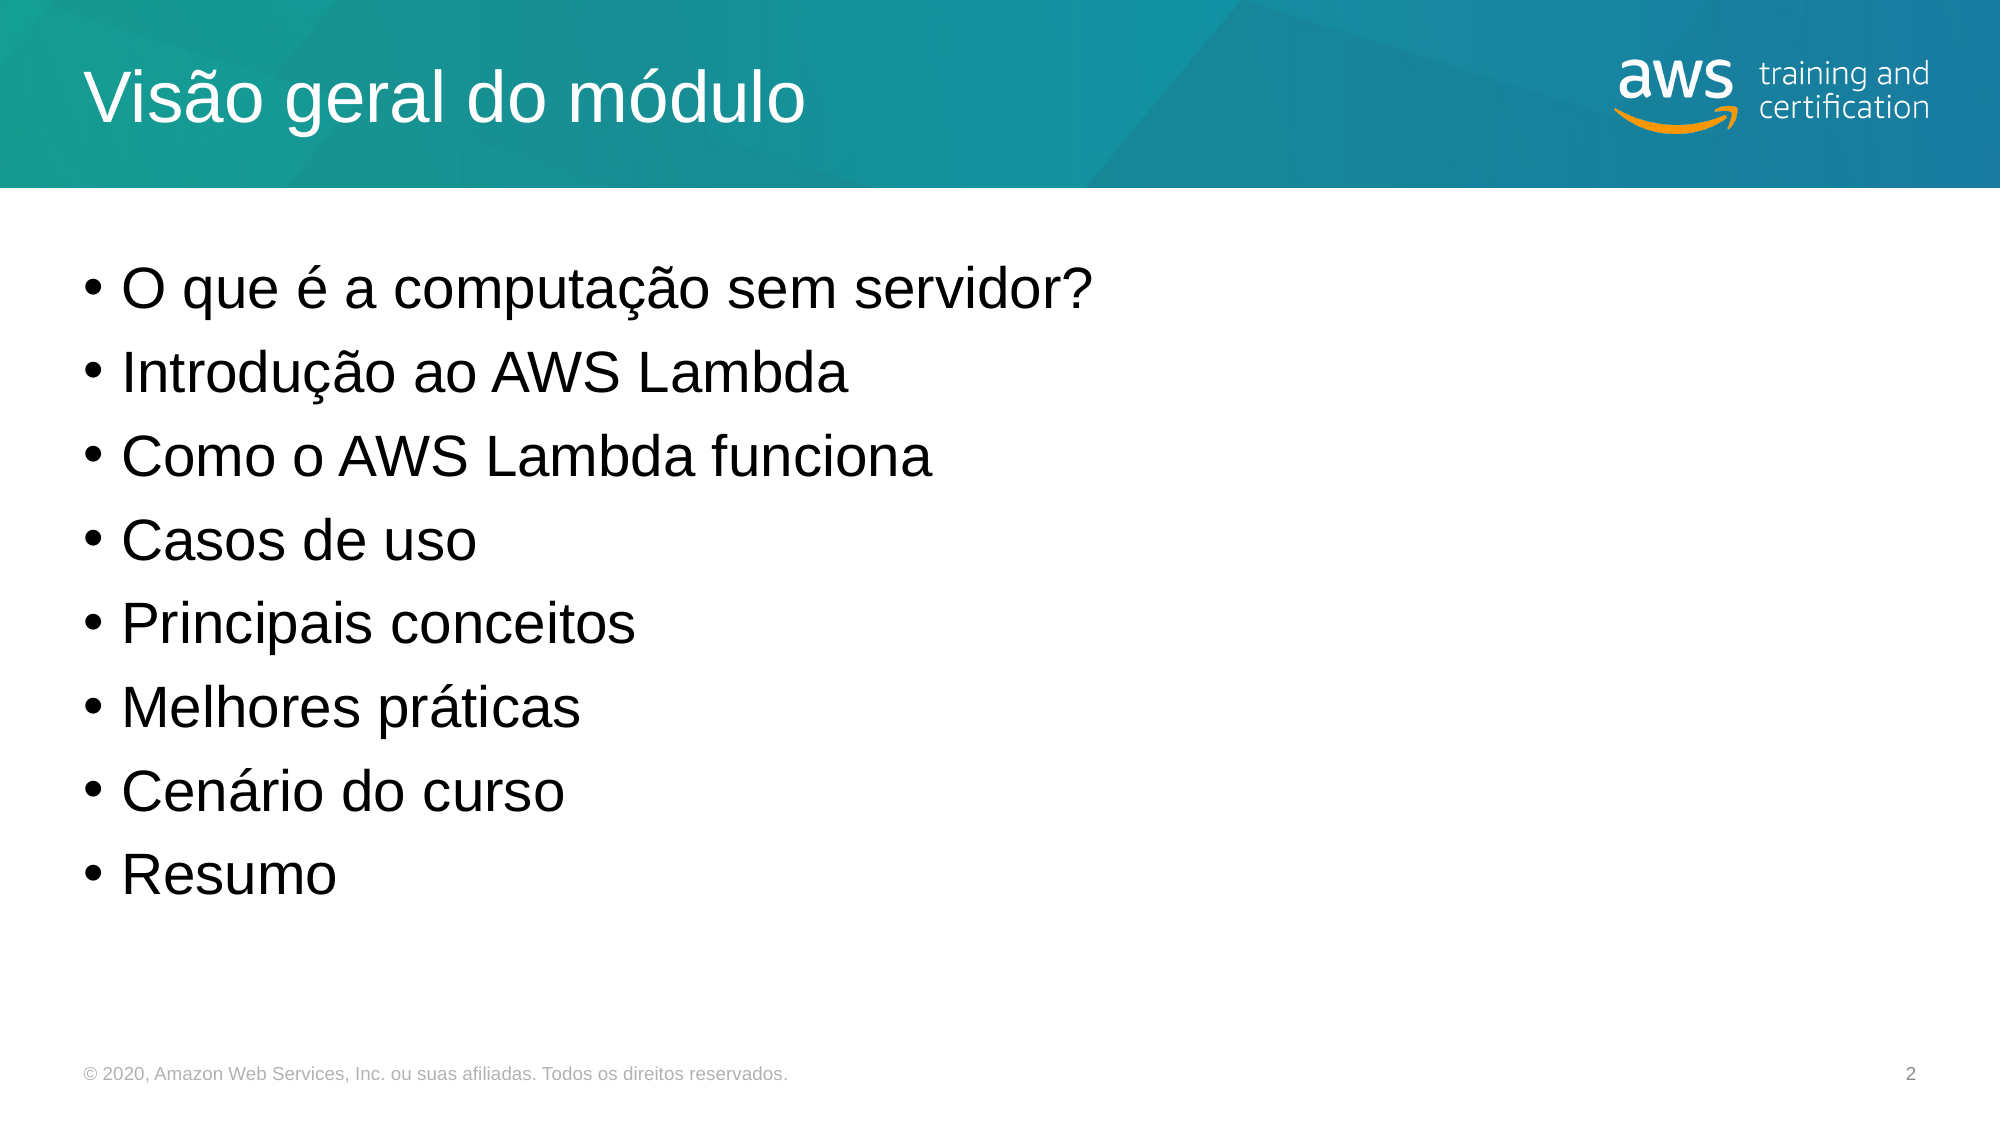

# Visão geral do módulo
O que é a computação sem servidor?
Introdução ao AWS Lambda
Como o AWS Lambda funciona
Casos de uso
Principais conceitos
Melhores práticas
Cenário do curso
Resumo
© 2020, Amazon Web Services, Inc. ou suas afiliadas. Todos os direitos reservados.
2